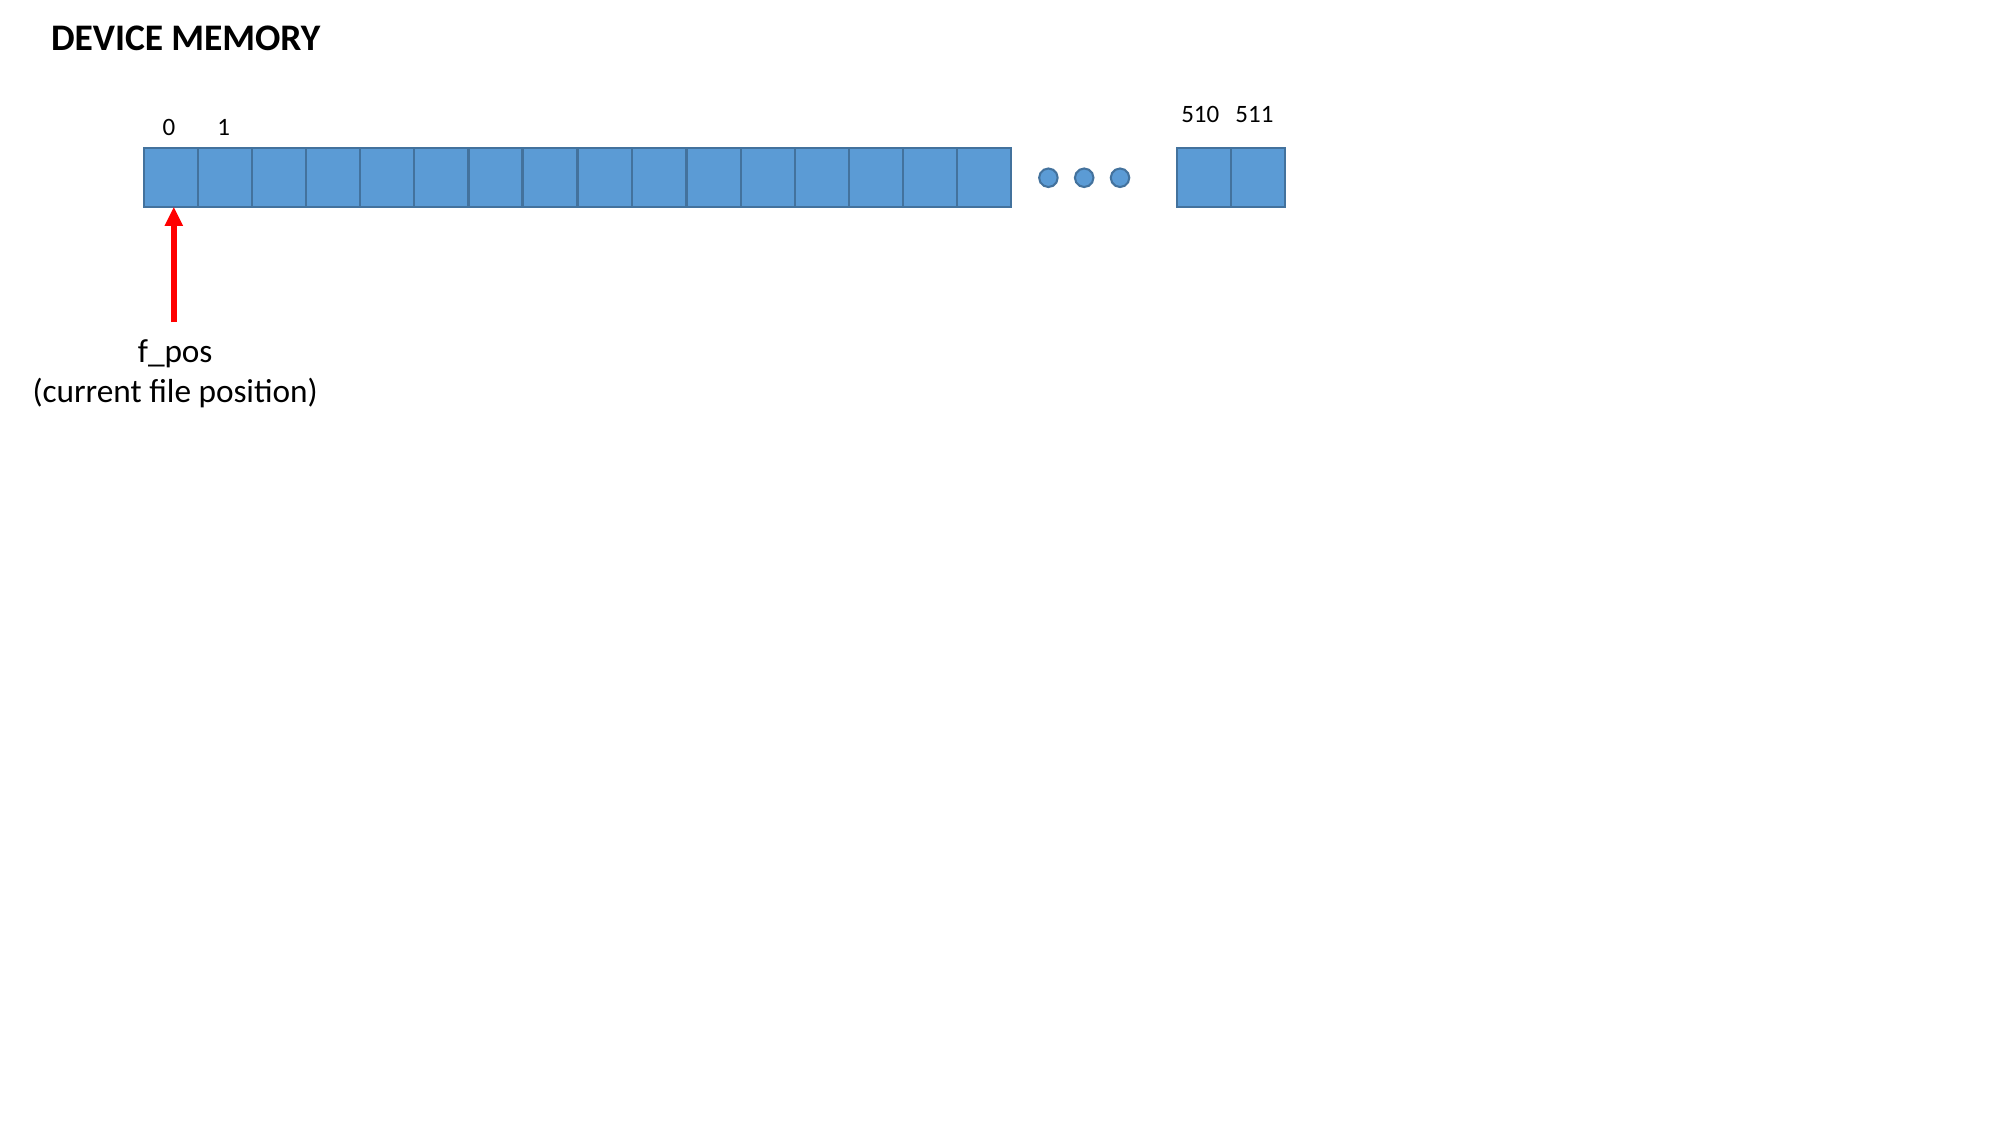

DEVICE MEMORY
510
511
0
1

f_pos
(current file position)